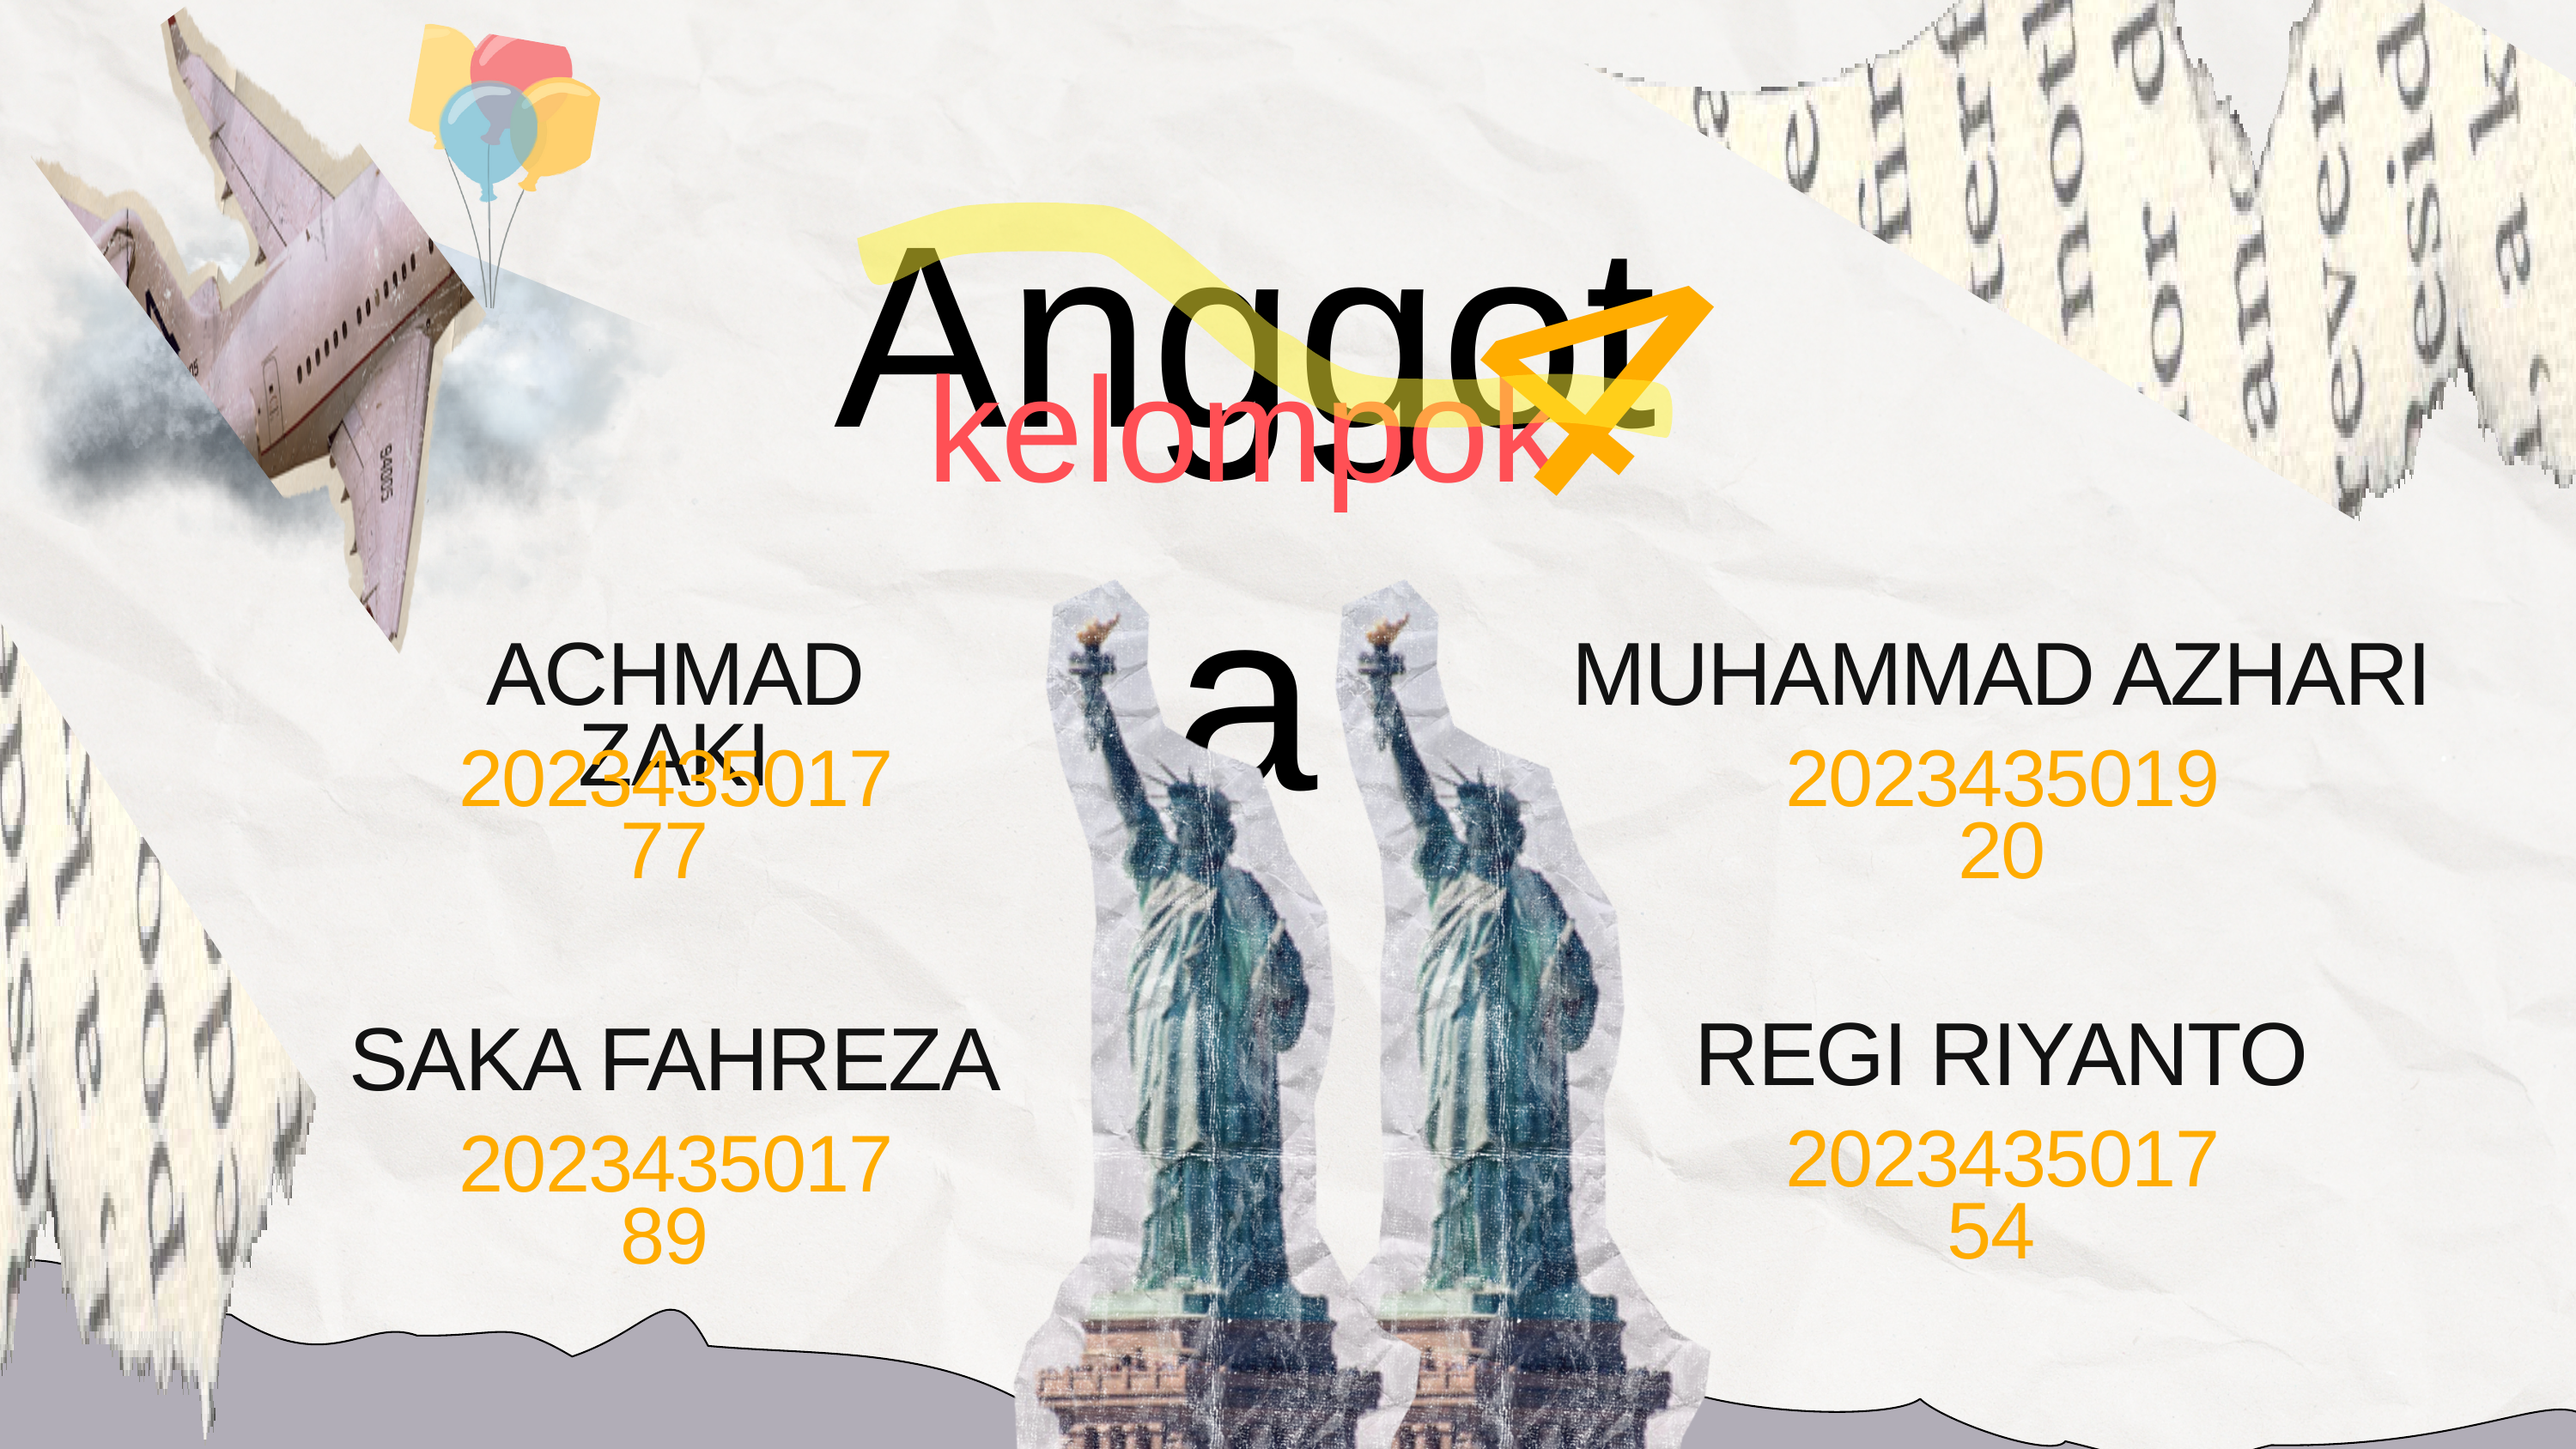

Anggota
kelompok

4

ACHMAD ZAKI
MUHAMMAD AZHARI
202343501777
202343501920

REGI RIYANTO
SAKA FAHREZA
202343501754
202343501789